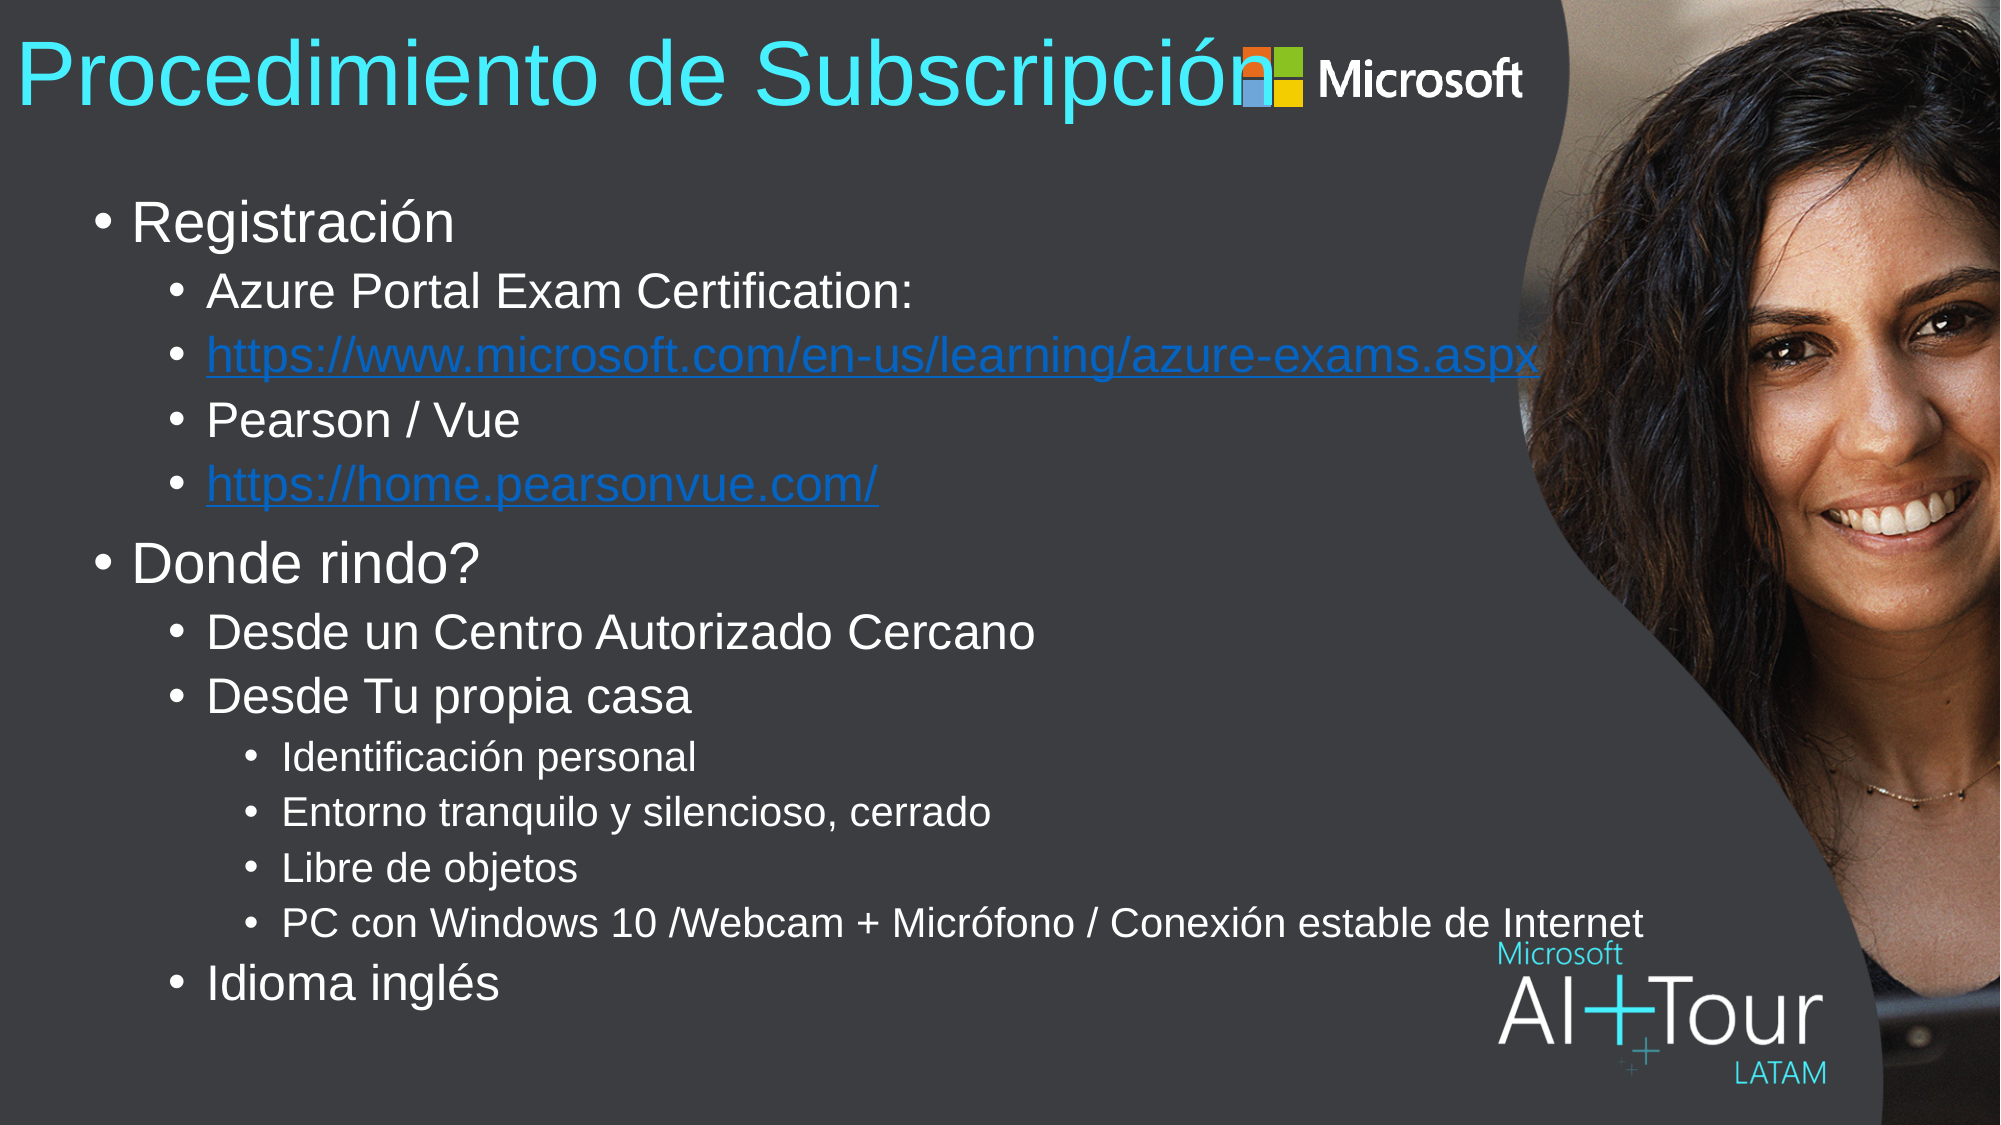

# Procedimiento de Subscripción
Registración
Azure Portal Exam Certification:
https://www.microsoft.com/en-us/learning/azure-exams.aspx
Pearson / Vue
https://home.pearsonvue.com/
Donde rindo?
Desde un Centro Autorizado Cercano
Desde Tu propia casa
Identificación personal
Entorno tranquilo y silencioso, cerrado
Libre de objetos
PC con Windows 10 /Webcam + Micrófono / Conexión estable de Internet
Idioma inglés